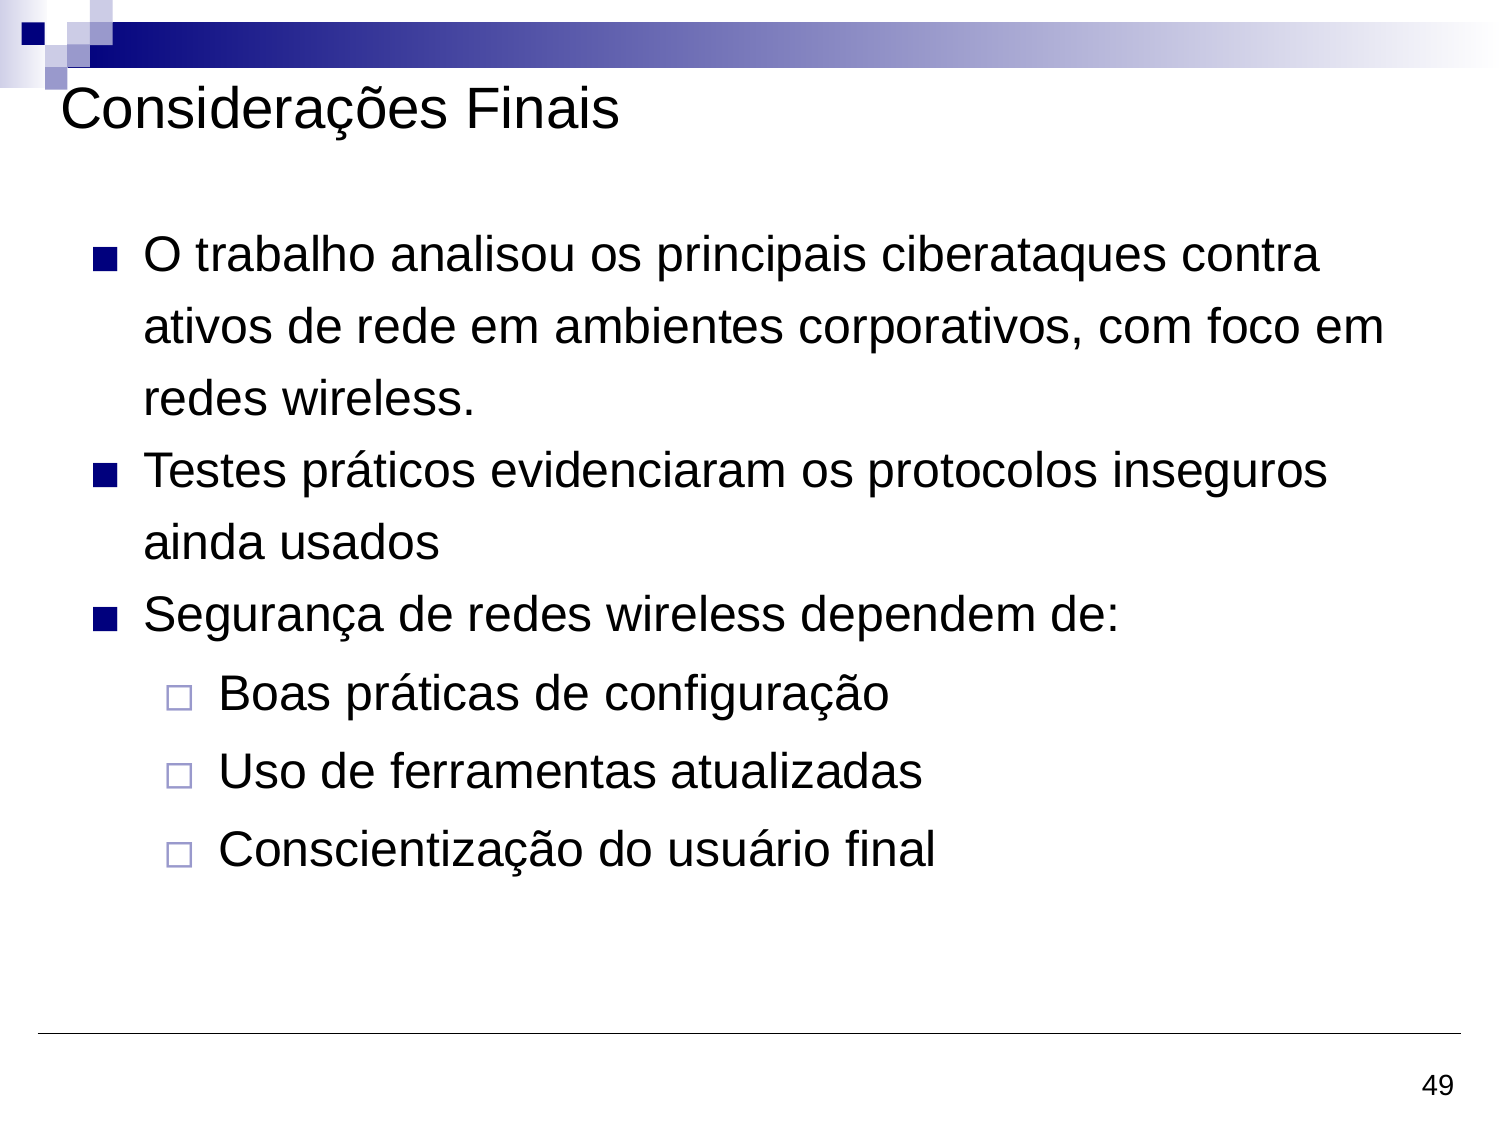

# Considerações Finais
O trabalho analisou os principais ciberataques contra ativos de rede em ambientes corporativos, com foco em redes wireless.
Testes práticos evidenciaram os protocolos inseguros ainda usados
Segurança de redes wireless dependem de:
Boas práticas de configuração
Uso de ferramentas atualizadas
Conscientização do usuário final